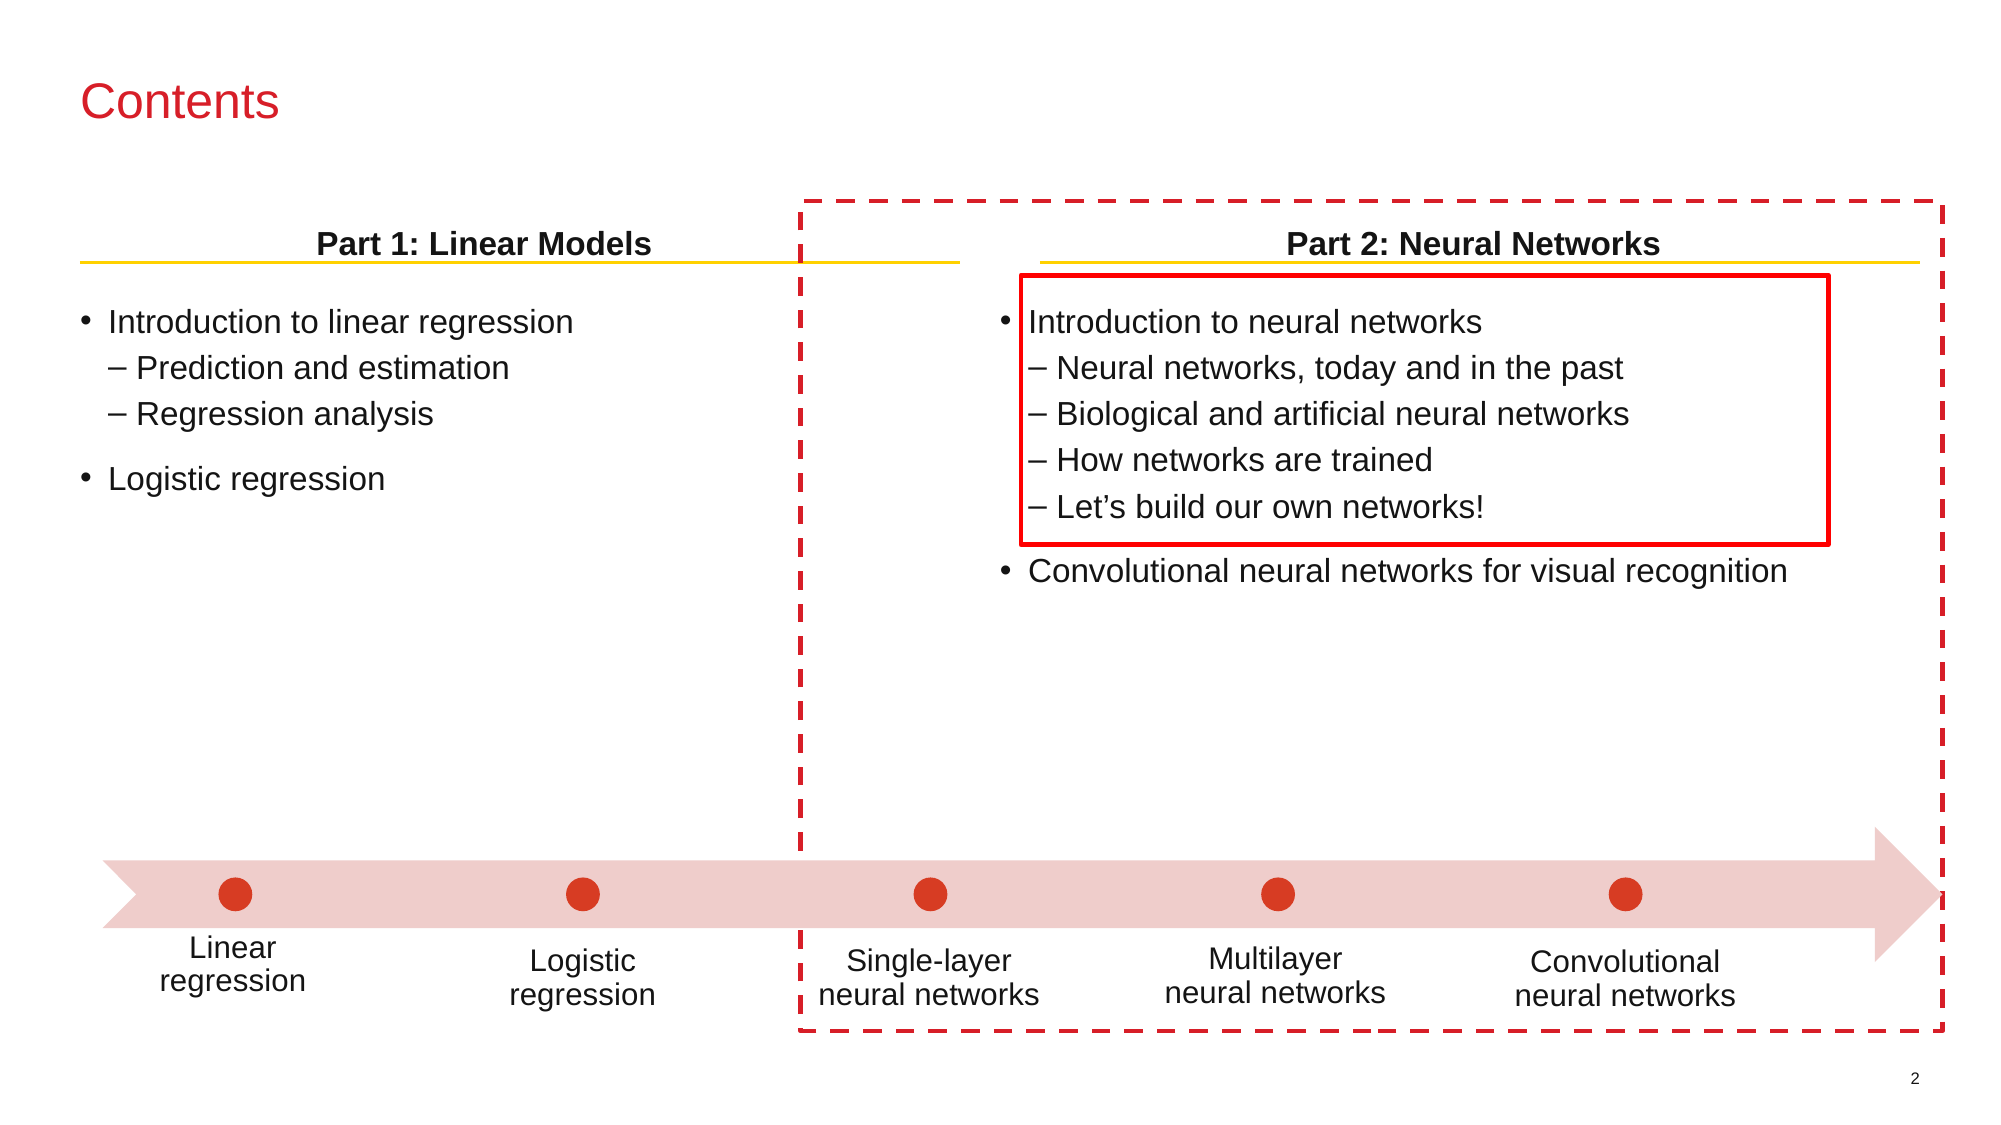

# Contents

Part 1: Linear Models
Part 2: Neural Networks

Introduction to linear regression
Prediction and estimation
Regression analysis
Logistic regression

Introduction to neural networks
Neural networks, today and in the past
Biological and artificial neural networks
How networks are trained
Let’s build our own networks!
Convolutional neural networks for visual recognition

Linear regression
Multilayer neural networks
Single-layer neural networks
Logistic regression

Convolutional neural networks
2